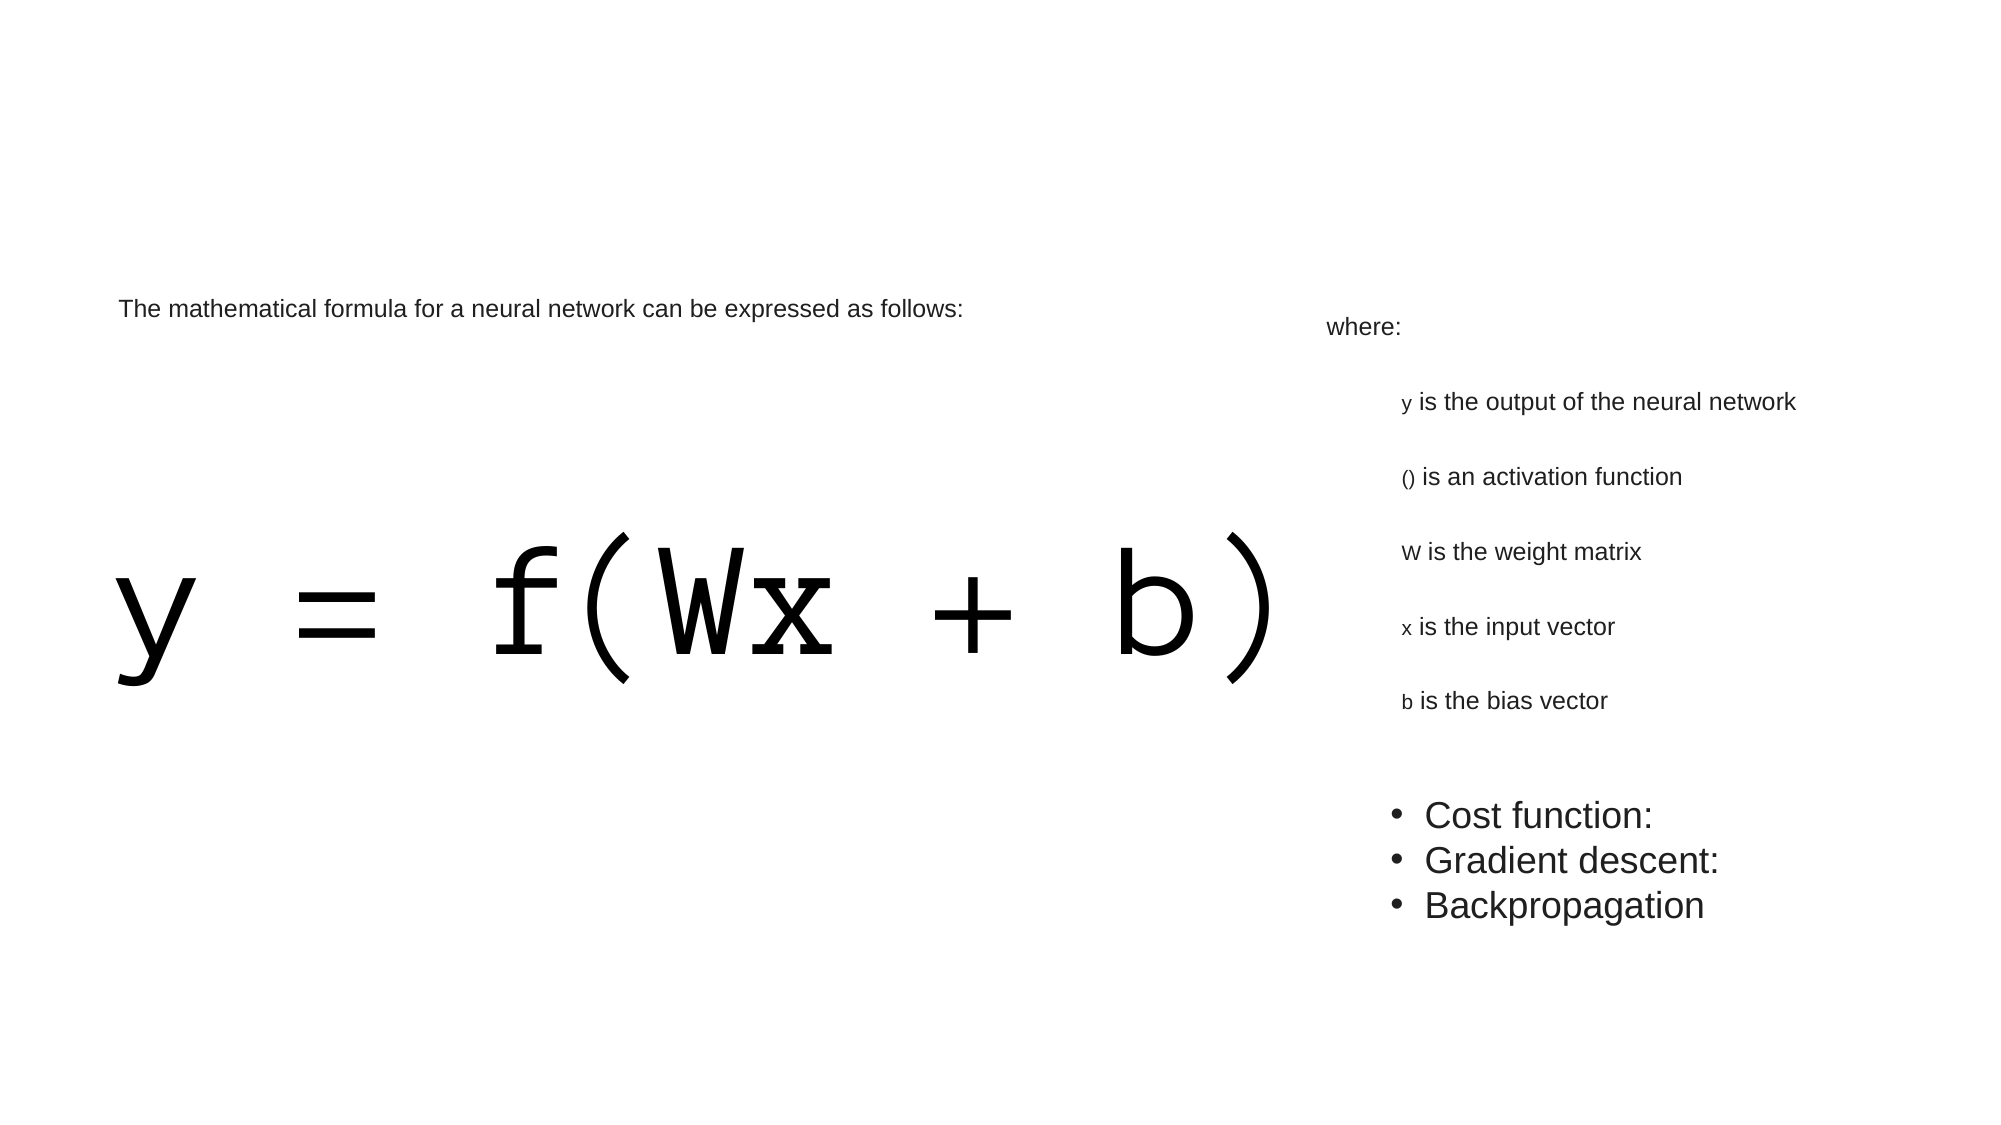

where:
y is the output of the neural network
() is an activation function
W is the weight matrix
x is the input vector
b is the bias vector
The mathematical formula for a neural network can be expressed as follows:

y = f(Wx + b)
  Cost function:
  Gradient descent:
  Backpropagation